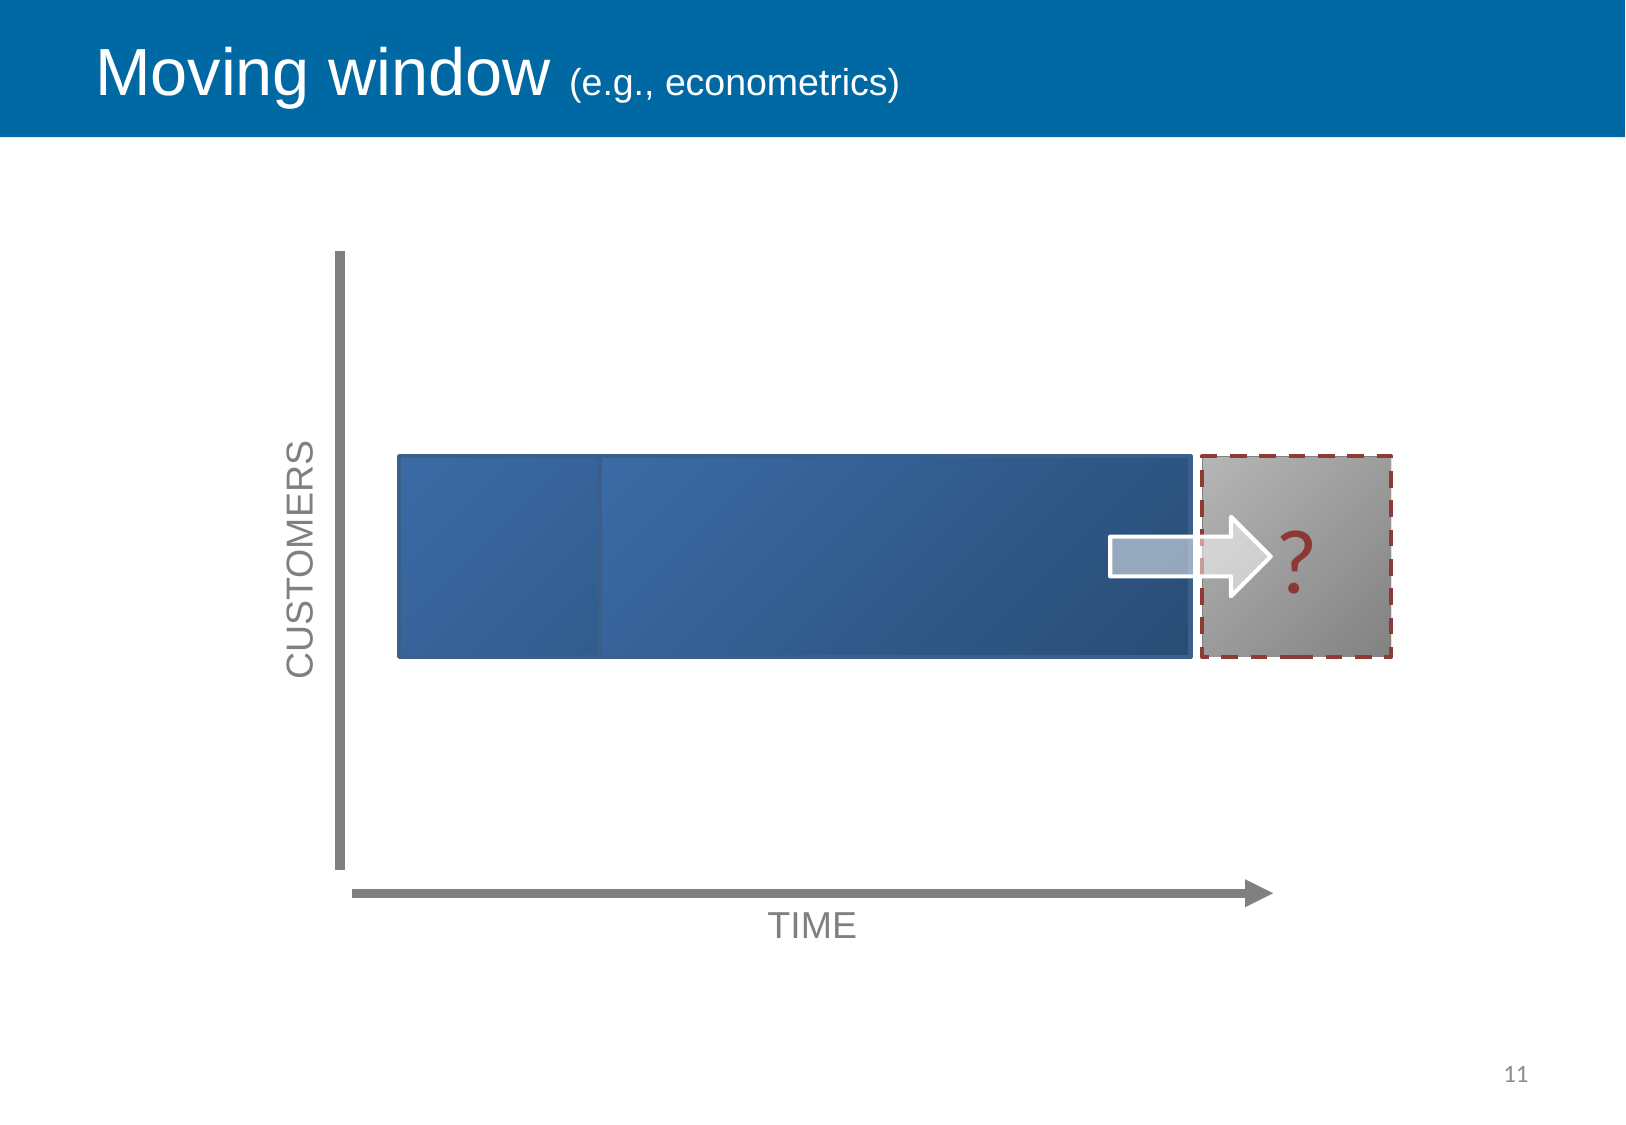

# Moving window (e.g., econometrics)
PREDICTORS

?

CUSTOMERS
TIME
11